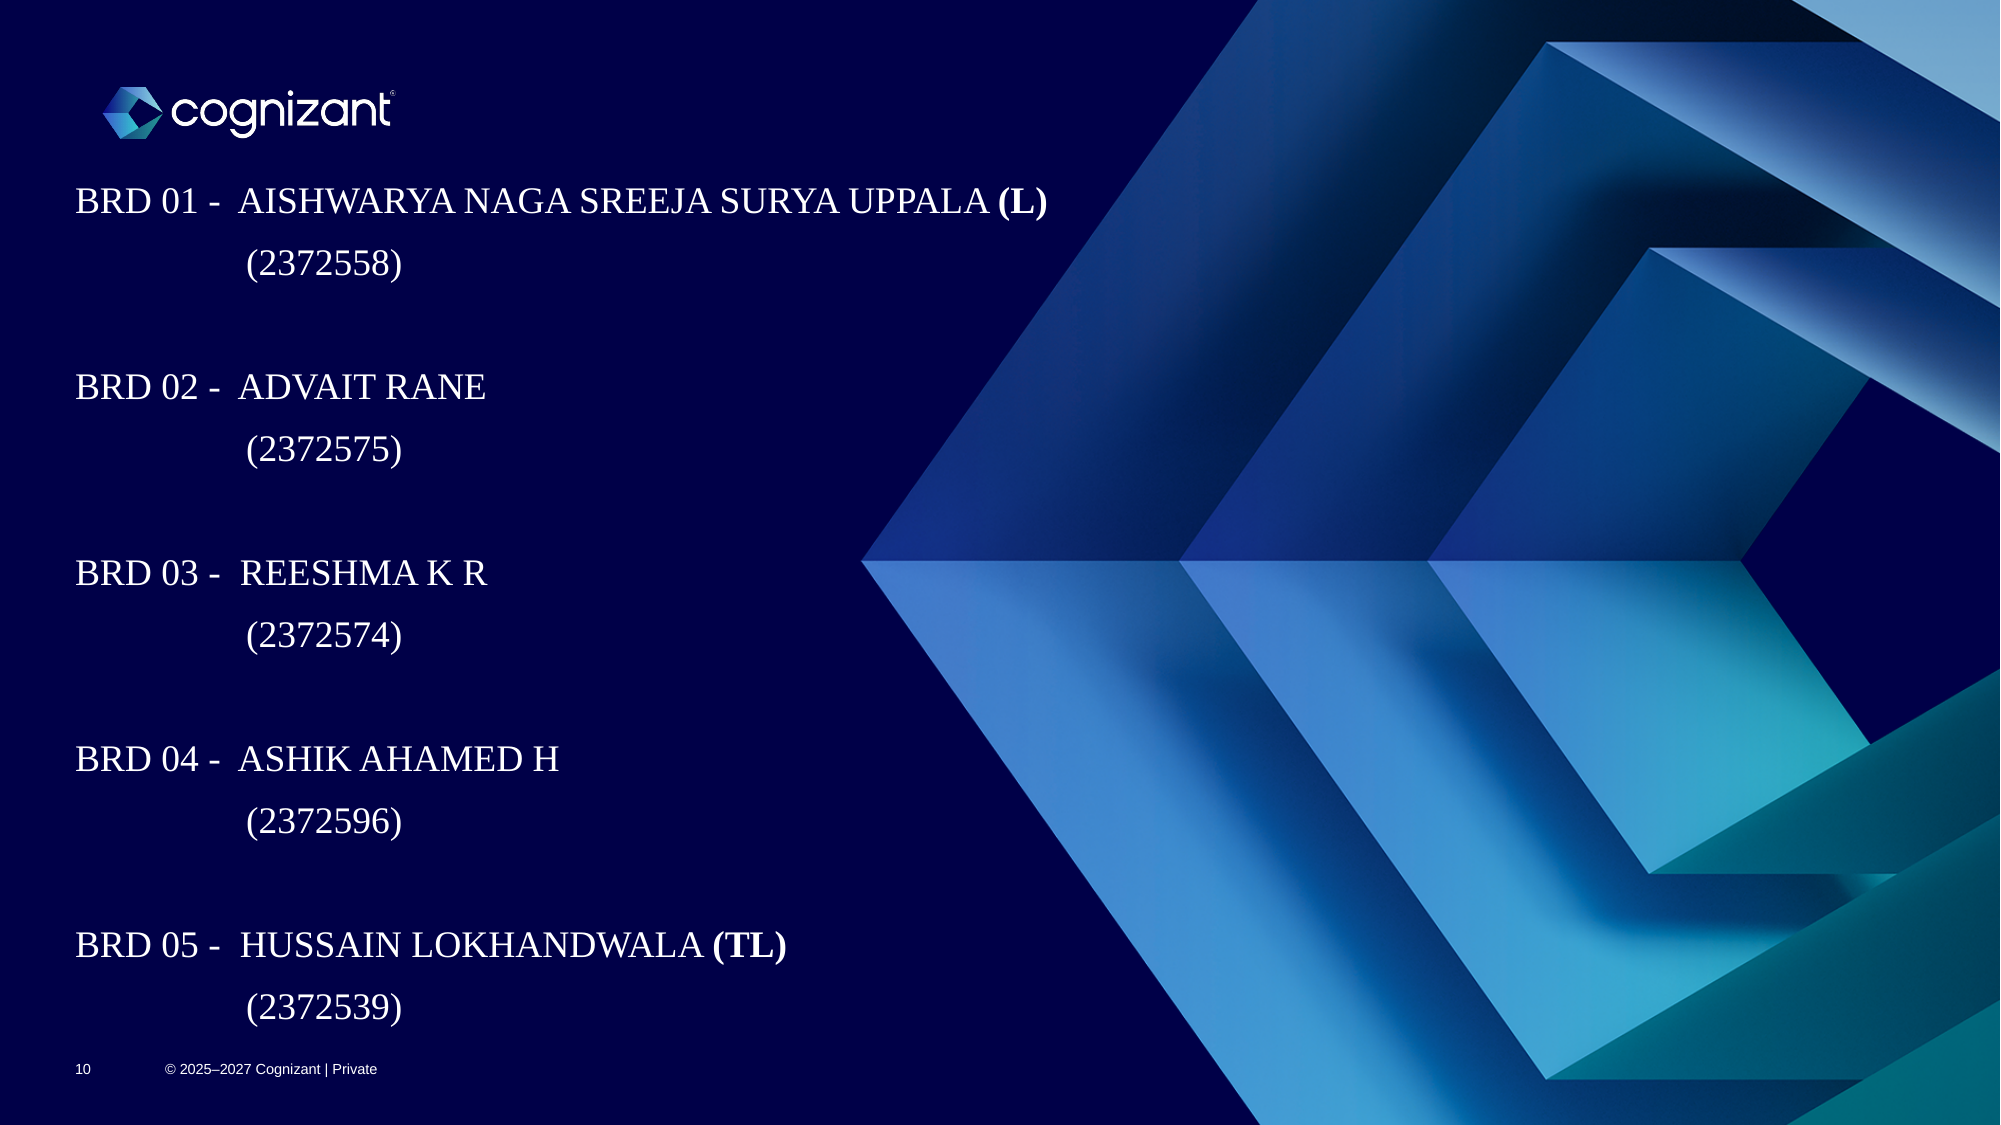

BRD 01 -  AISHWARYA NAGA SREEJA SURYA UPPALA (L)
                  (2372558)

BRD 02 -  ADVAIT RANE
                  (2372575)

BRD 03 -  REESHMA K R
                  (2372574)

BRD 04 -  ASHIK AHAMED H
                  (2372596)

BRD 05 -  HUSSAIN LOKHANDWALA (TL)
                  (2372539)

10
© 2025–2027 Cognizant | Private